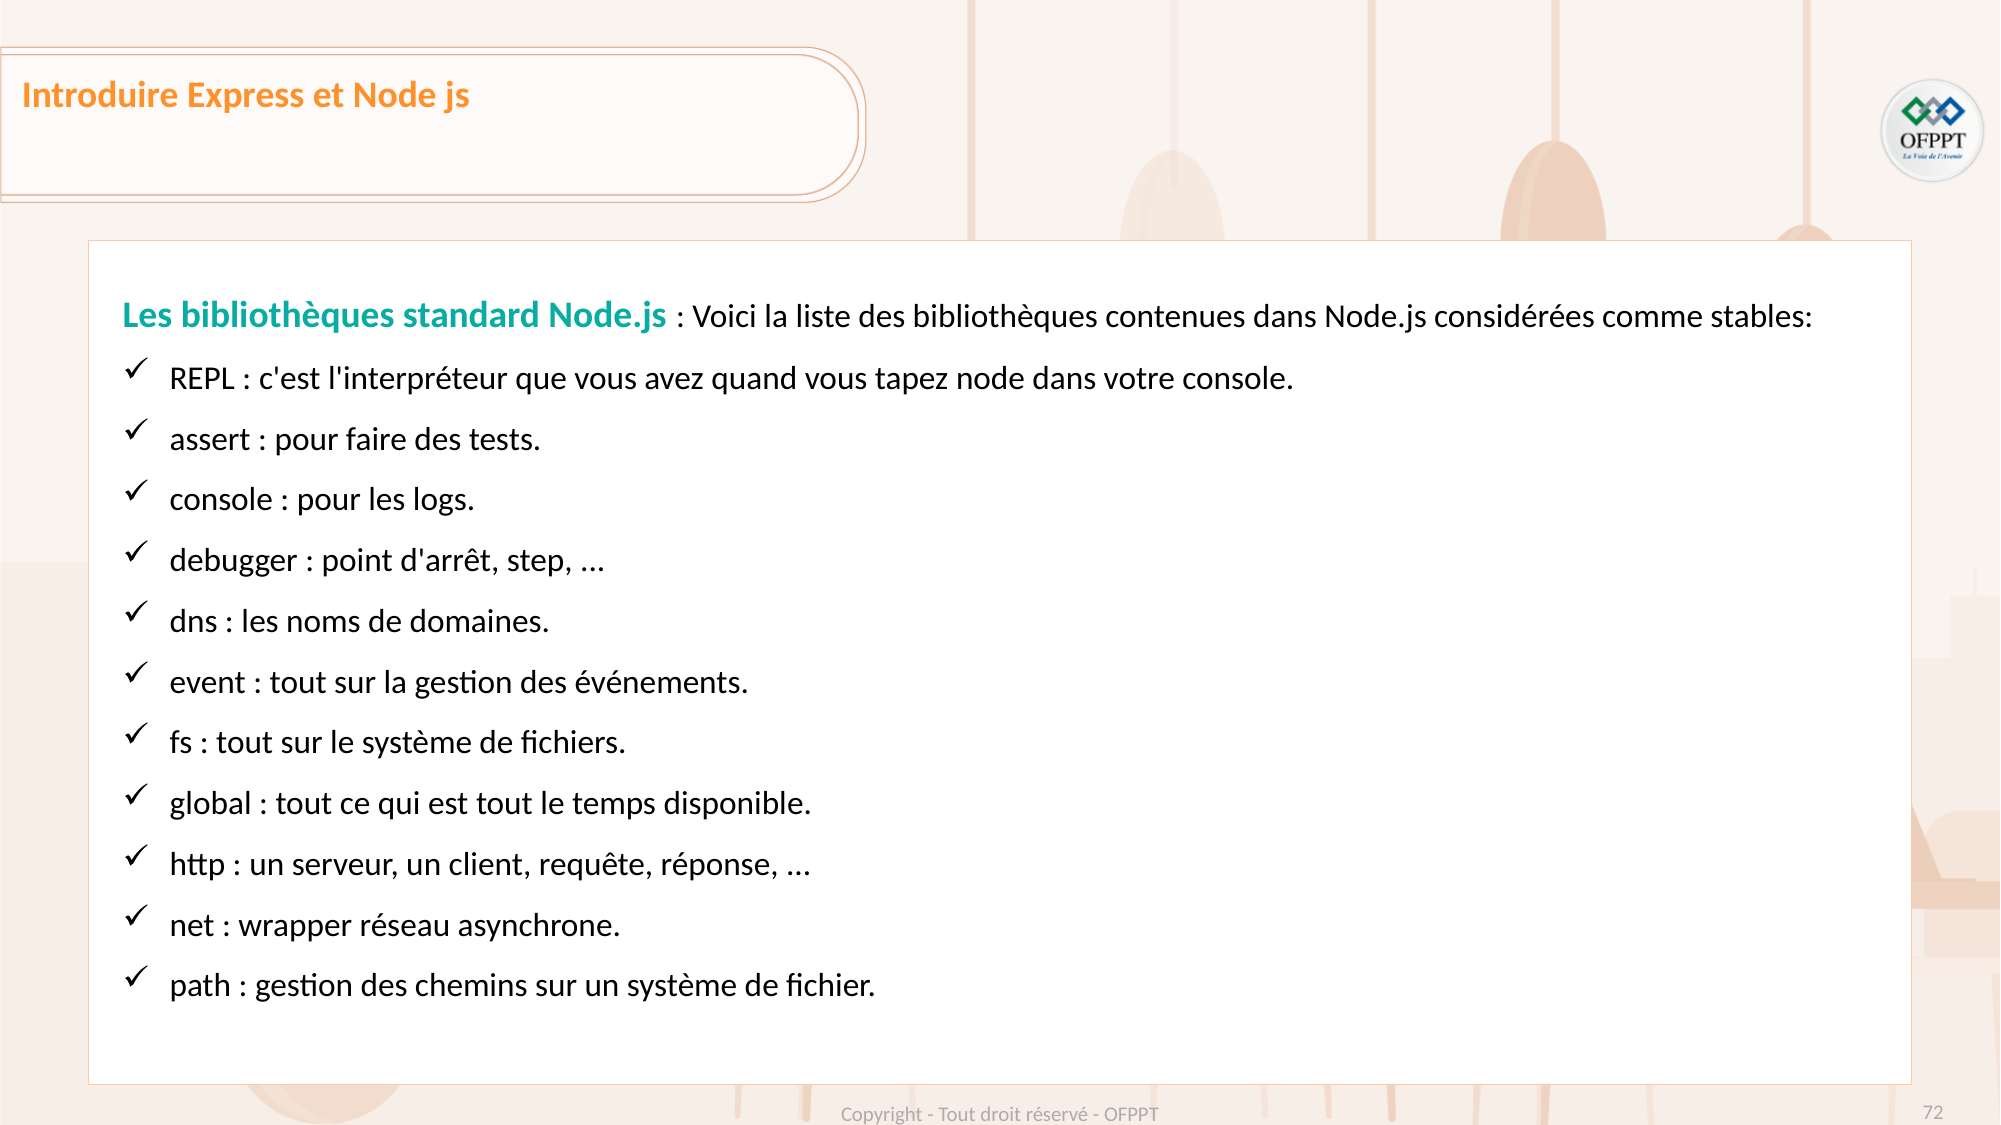

Introduire Express et Node js

Les bibliothèques standard Node.js : Voici la liste des bibliothèques contenues dans Node.js considérées comme stables:
REPL : c'est l'interpréteur que vous avez quand vous tapez node dans votre console.
assert : pour faire des tests.
console : pour les logs.
debugger : point d'arrêt, step, ...
dns : les noms de domaines.
event : tout sur la gestion des événements.
fs : tout sur le système de fichiers.
global : tout ce qui est tout le temps disponible.
http : un serveur, un client, requête, réponse, ...
net : wrapper réseau asynchrone.
path : gestion des chemins sur un système de fichier.